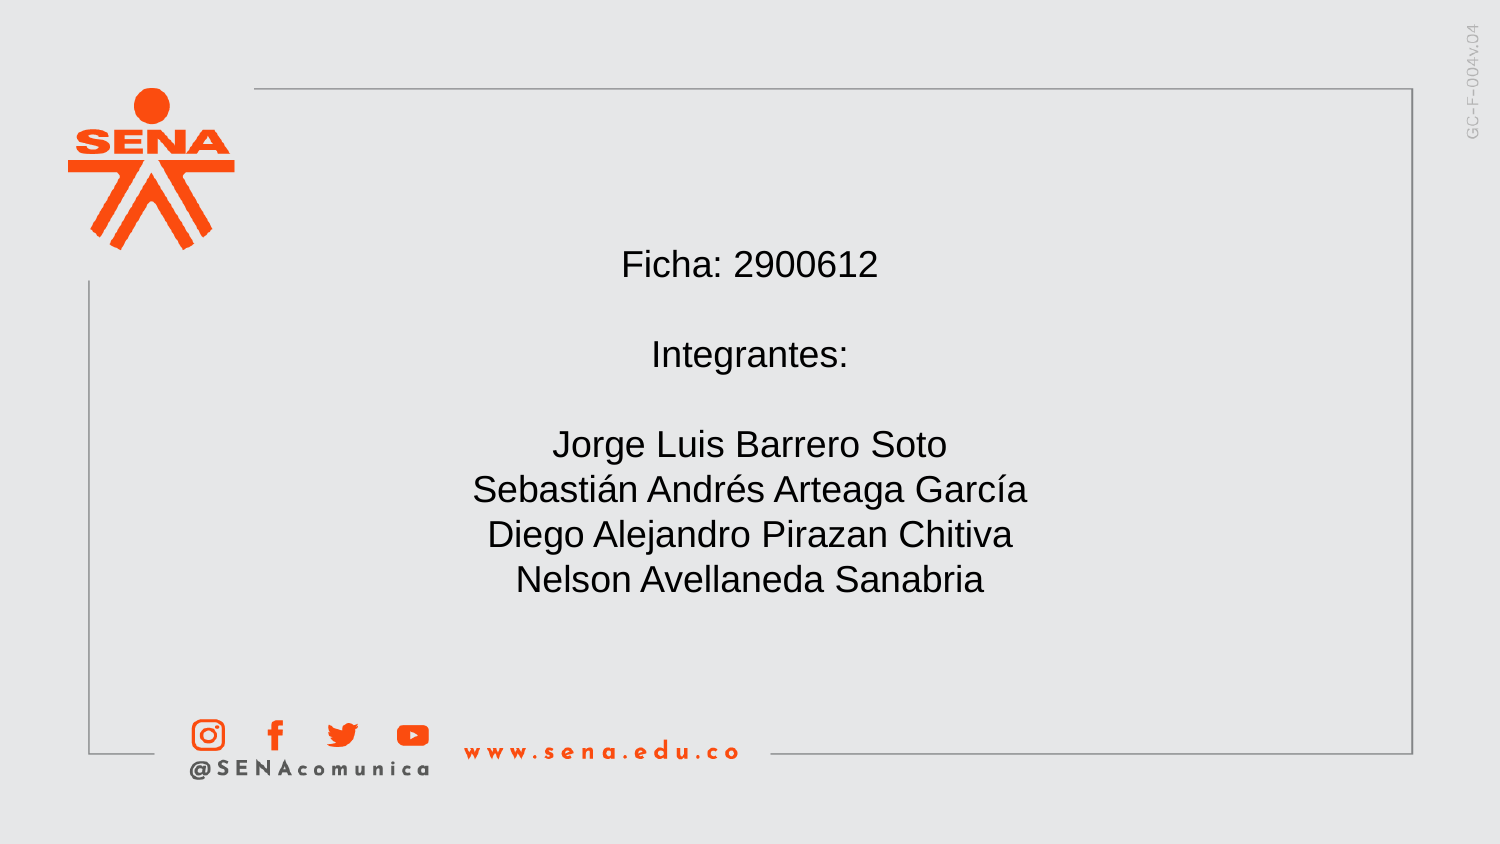

Ficha: 2900612
Integrantes:
Jorge Luis Barrero Soto
Sebastián Andrés Arteaga García
Diego Alejandro Pirazan Chitiva
Nelson Avellaneda Sanabria